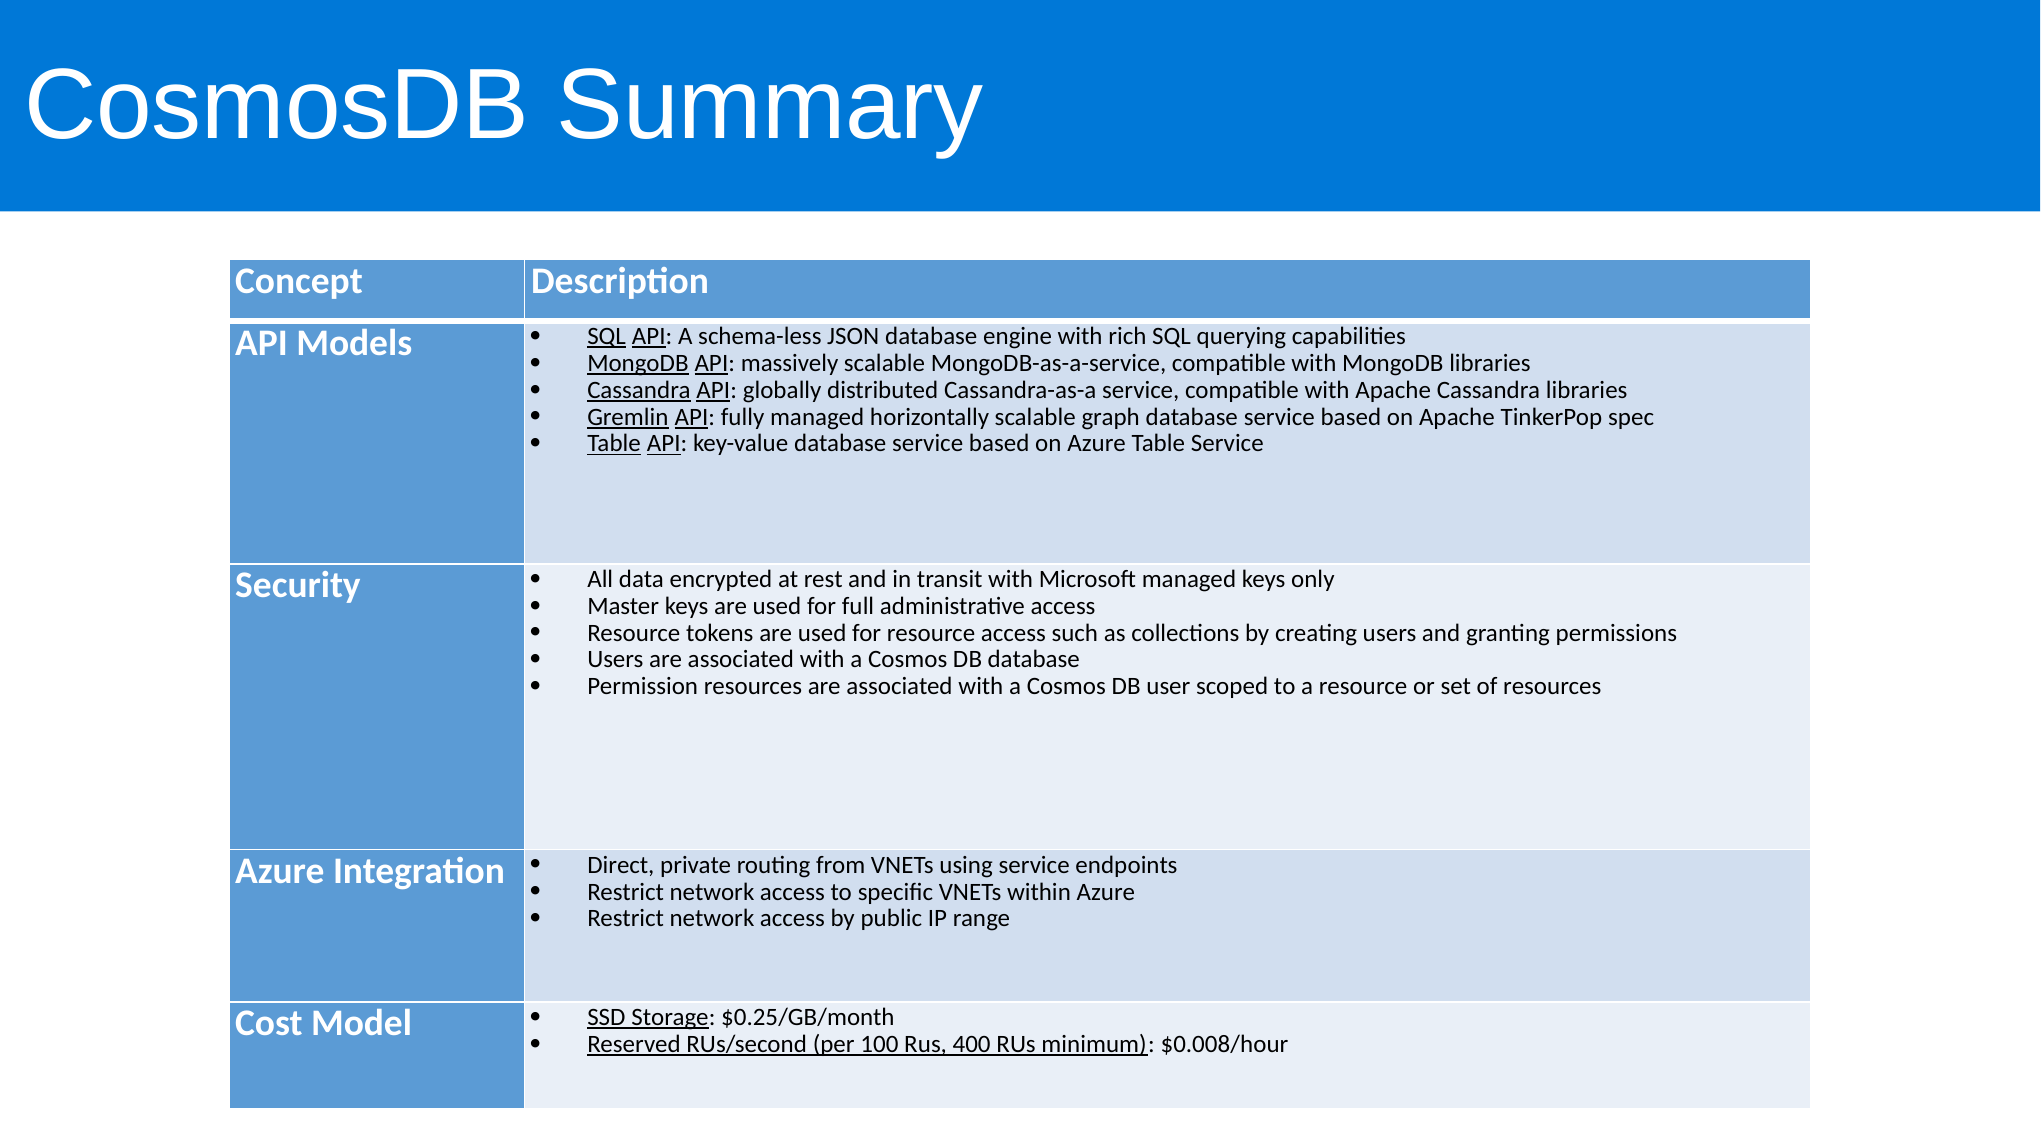

CosmosDB Summary
| Concept | Description |
| --- | --- |
| API Models | SQL API: A schema-less JSON database engine with rich SQL querying capabilities MongoDB API: massively scalable MongoDB-as-a-service, compatible with MongoDB libraries Cassandra API: globally distributed Cassandra-as-a service, compatible with Apache Cassandra libraries Gremlin API: fully managed horizontally scalable graph database service based on Apache TinkerPop spec Table API: key-value database service based on Azure Table Service |
| Security | All data encrypted at rest and in transit with Microsoft managed keys only Master keys are used for full administrative access Resource tokens are used for resource access such as collections by creating users and granting permissions Users are associated with a Cosmos DB database Permission resources are associated with a Cosmos DB user scoped to a resource or set of resources |
| Azure Integration | Direct, private routing from VNETs using service endpoints Restrict network access to specific VNETs within Azure Restrict network access by public IP range |
| Cost Model | SSD Storage: $0.25/GB/month Reserved RUs/second (per 100 Rus, 400 RUs minimum): $0.008/hour |